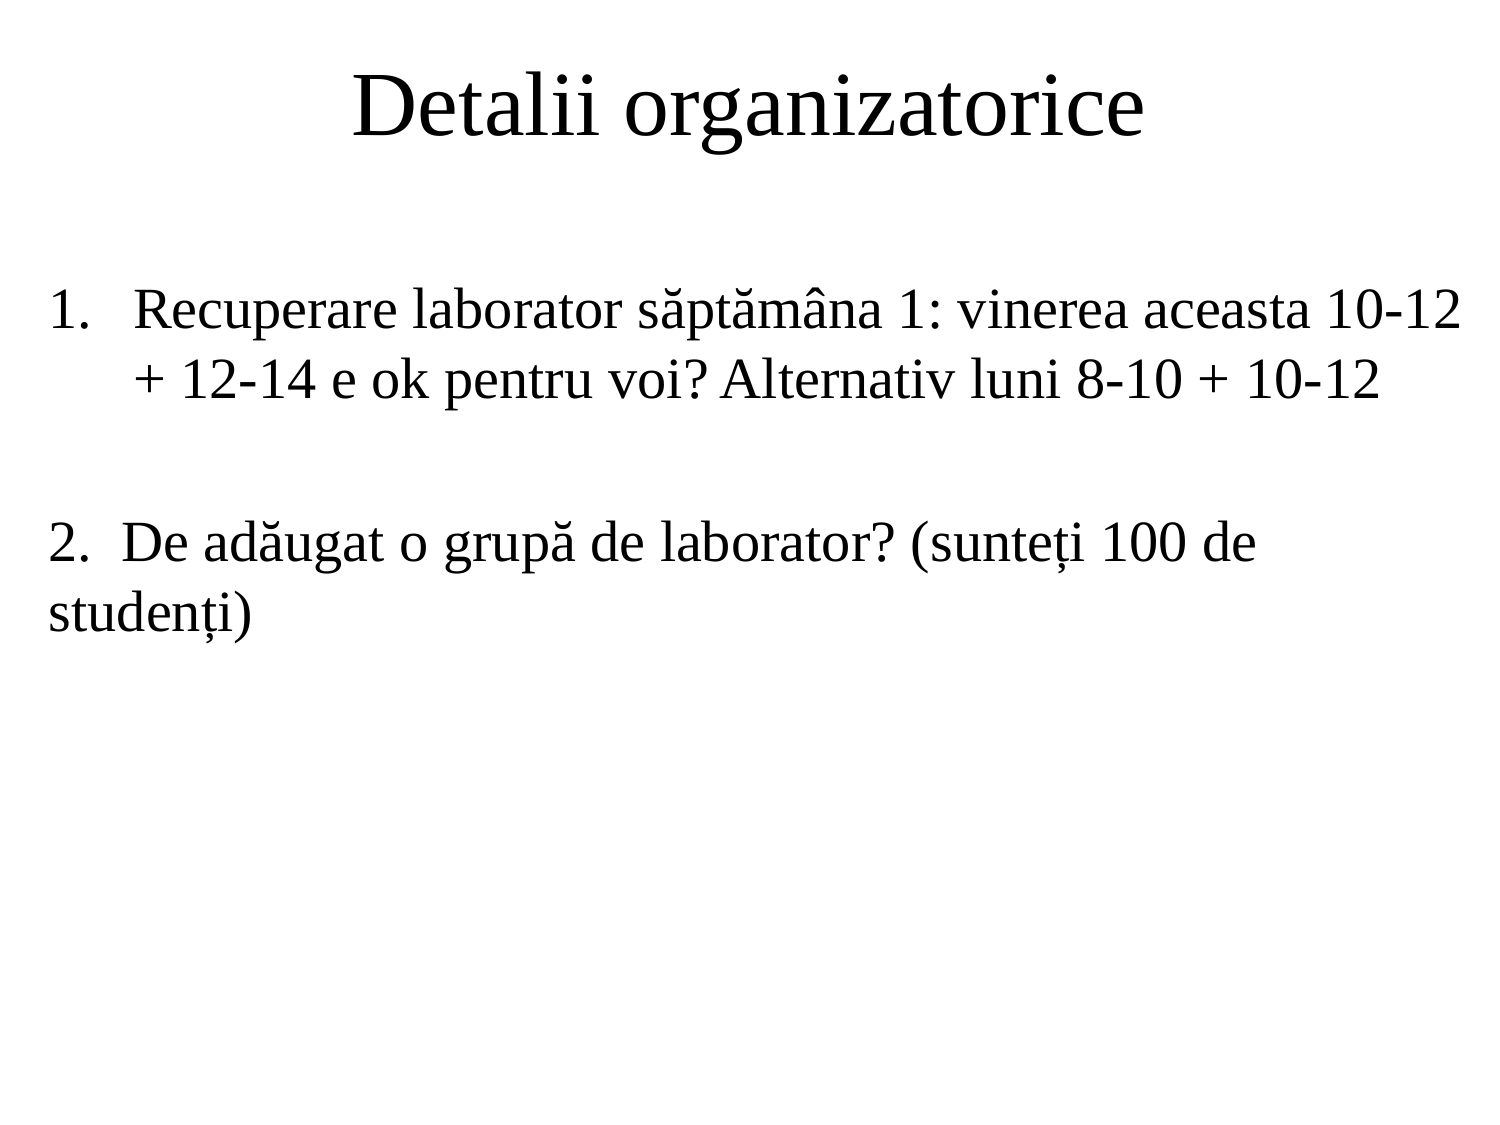

# Detalii organizatorice
Recuperare laborator săptămâna 1: vinerea aceasta 10-12 + 12-14 e ok pentru voi? Alternativ luni 8-10 + 10-12

2.  De adăugat o grupă de laborator? (sunteți 100 de studenți)